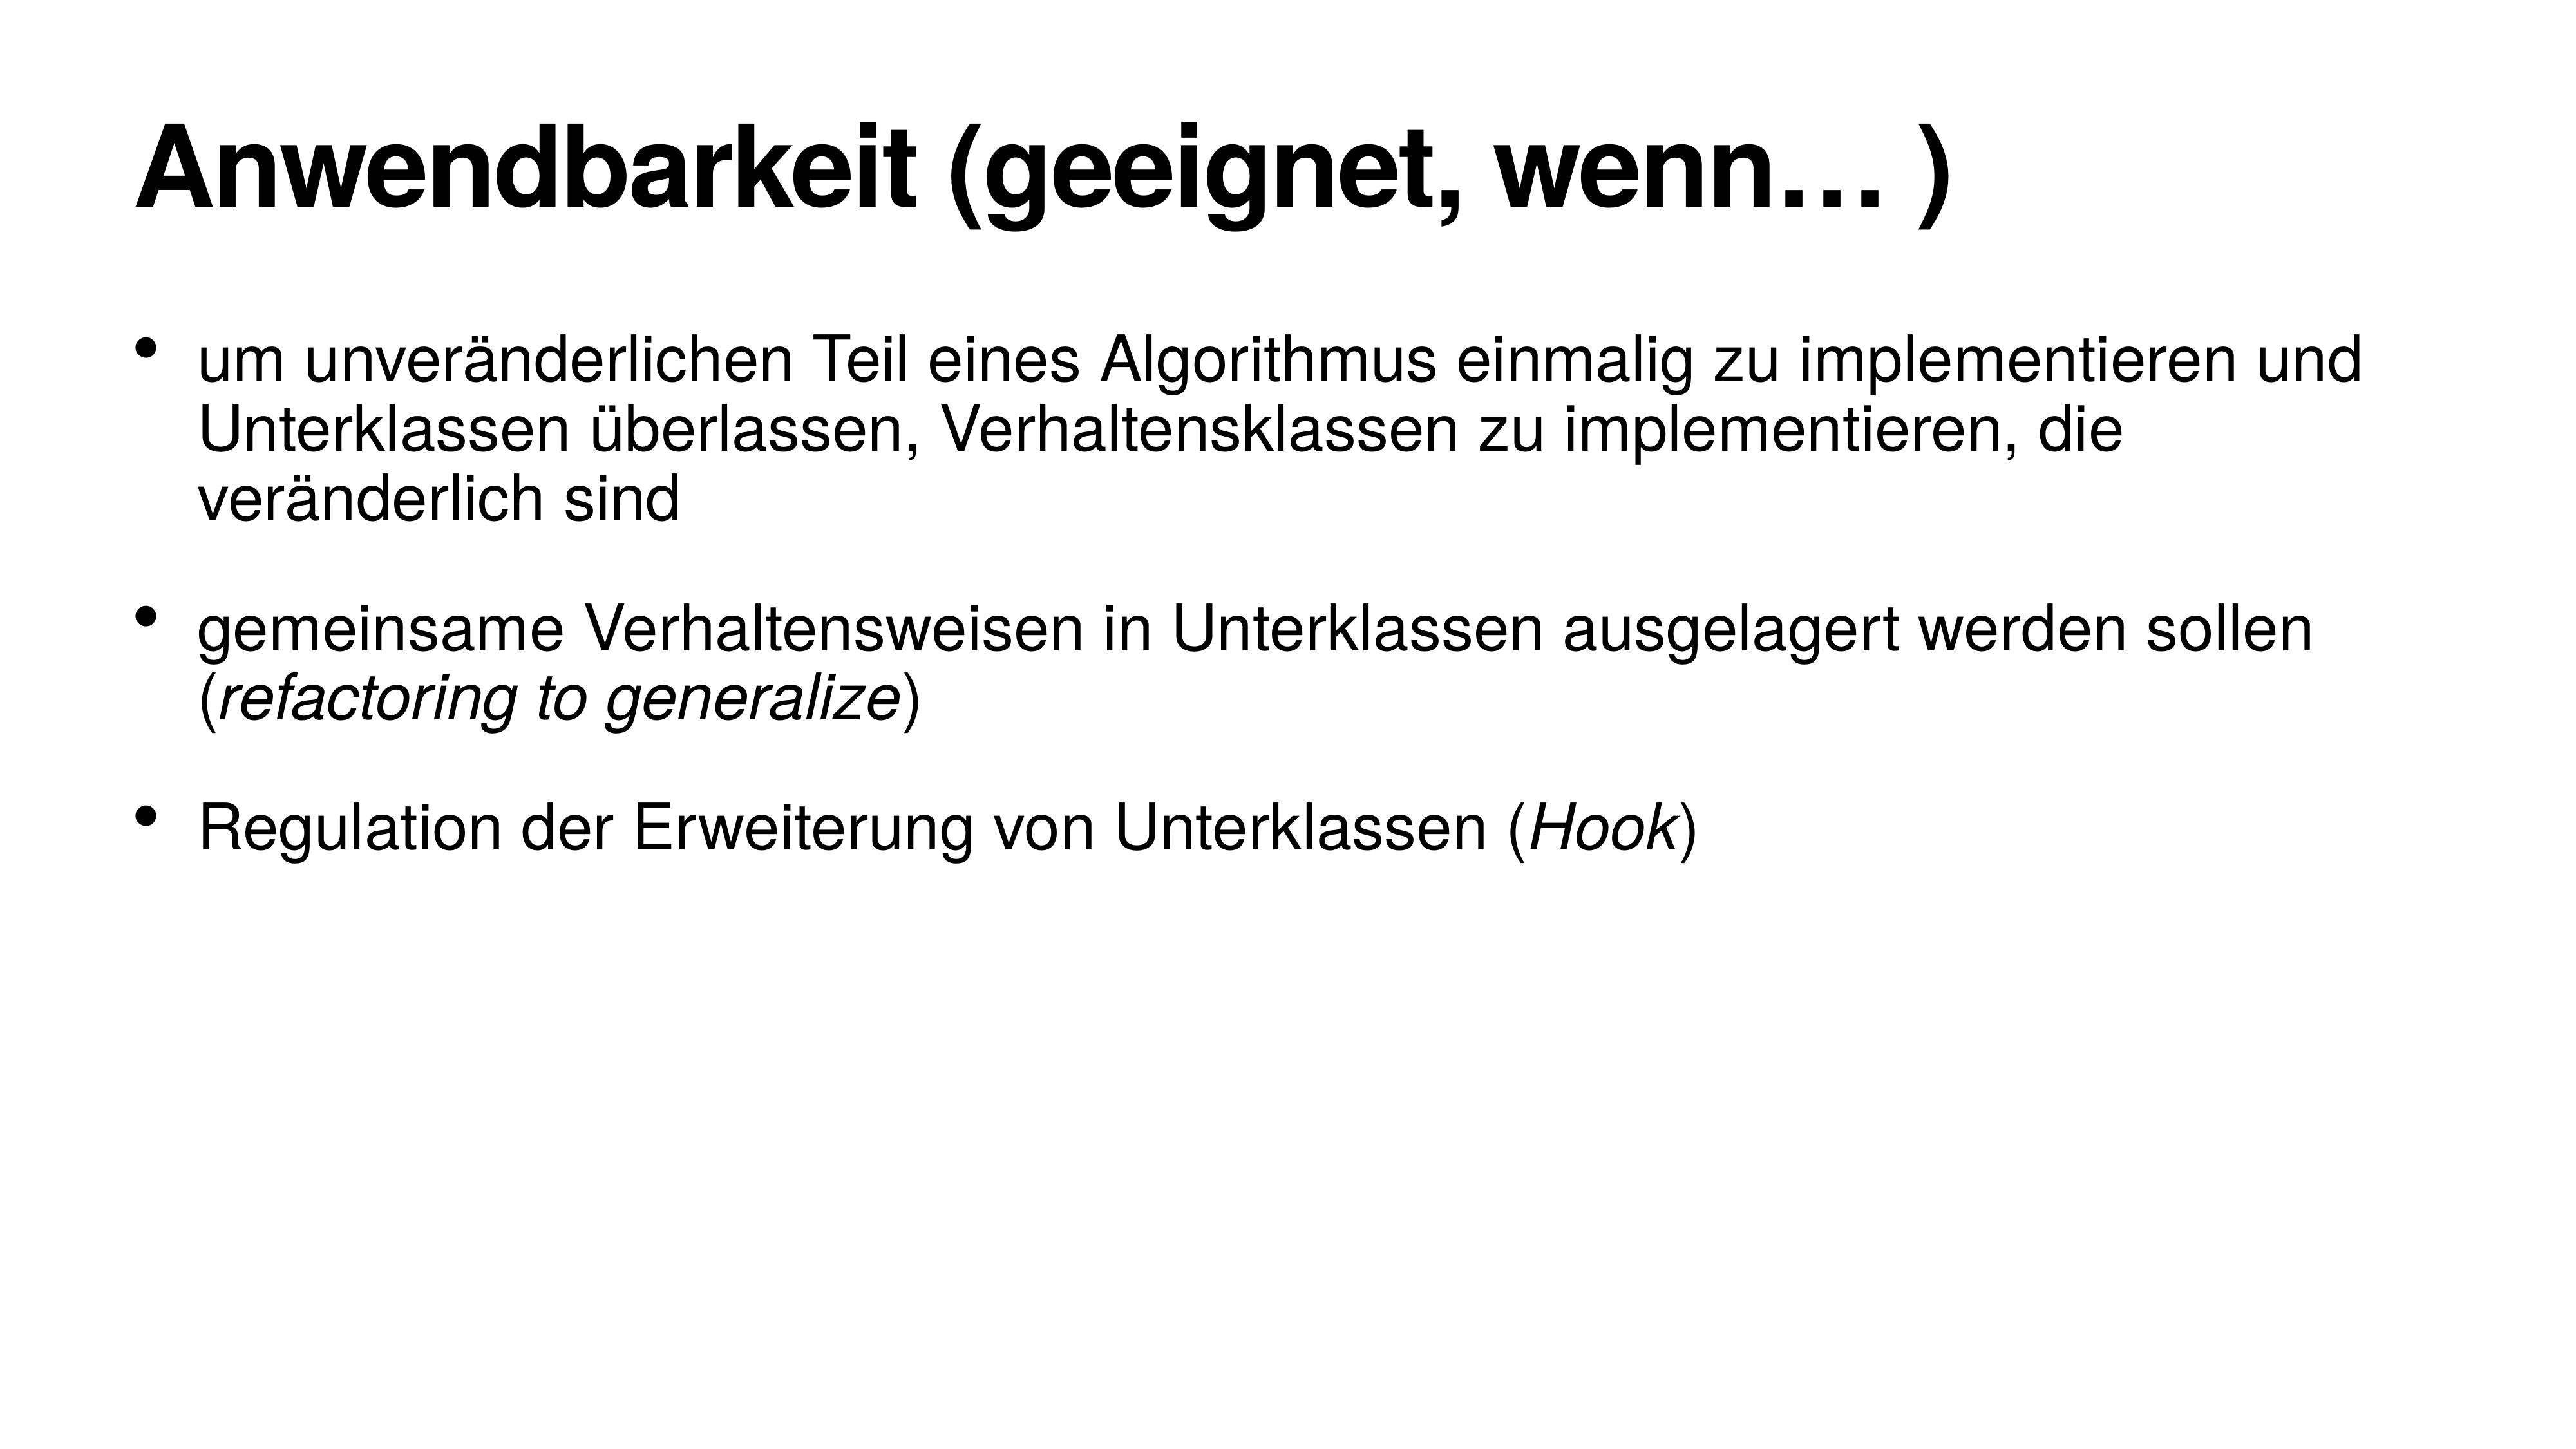

# Anwendbarkeit (geeignet, wenn… )
um unveränderlichen Teil eines Algorithmus einmalig zu implementieren und Unterklassen überlassen, Verhaltensklassen zu implementieren, die veränderlich sind
gemeinsame Verhaltensweisen in Unterklassen ausgelagert werden sollen (refactoring to generalize)
Regulation der Erweiterung von Unterklassen (Hook)